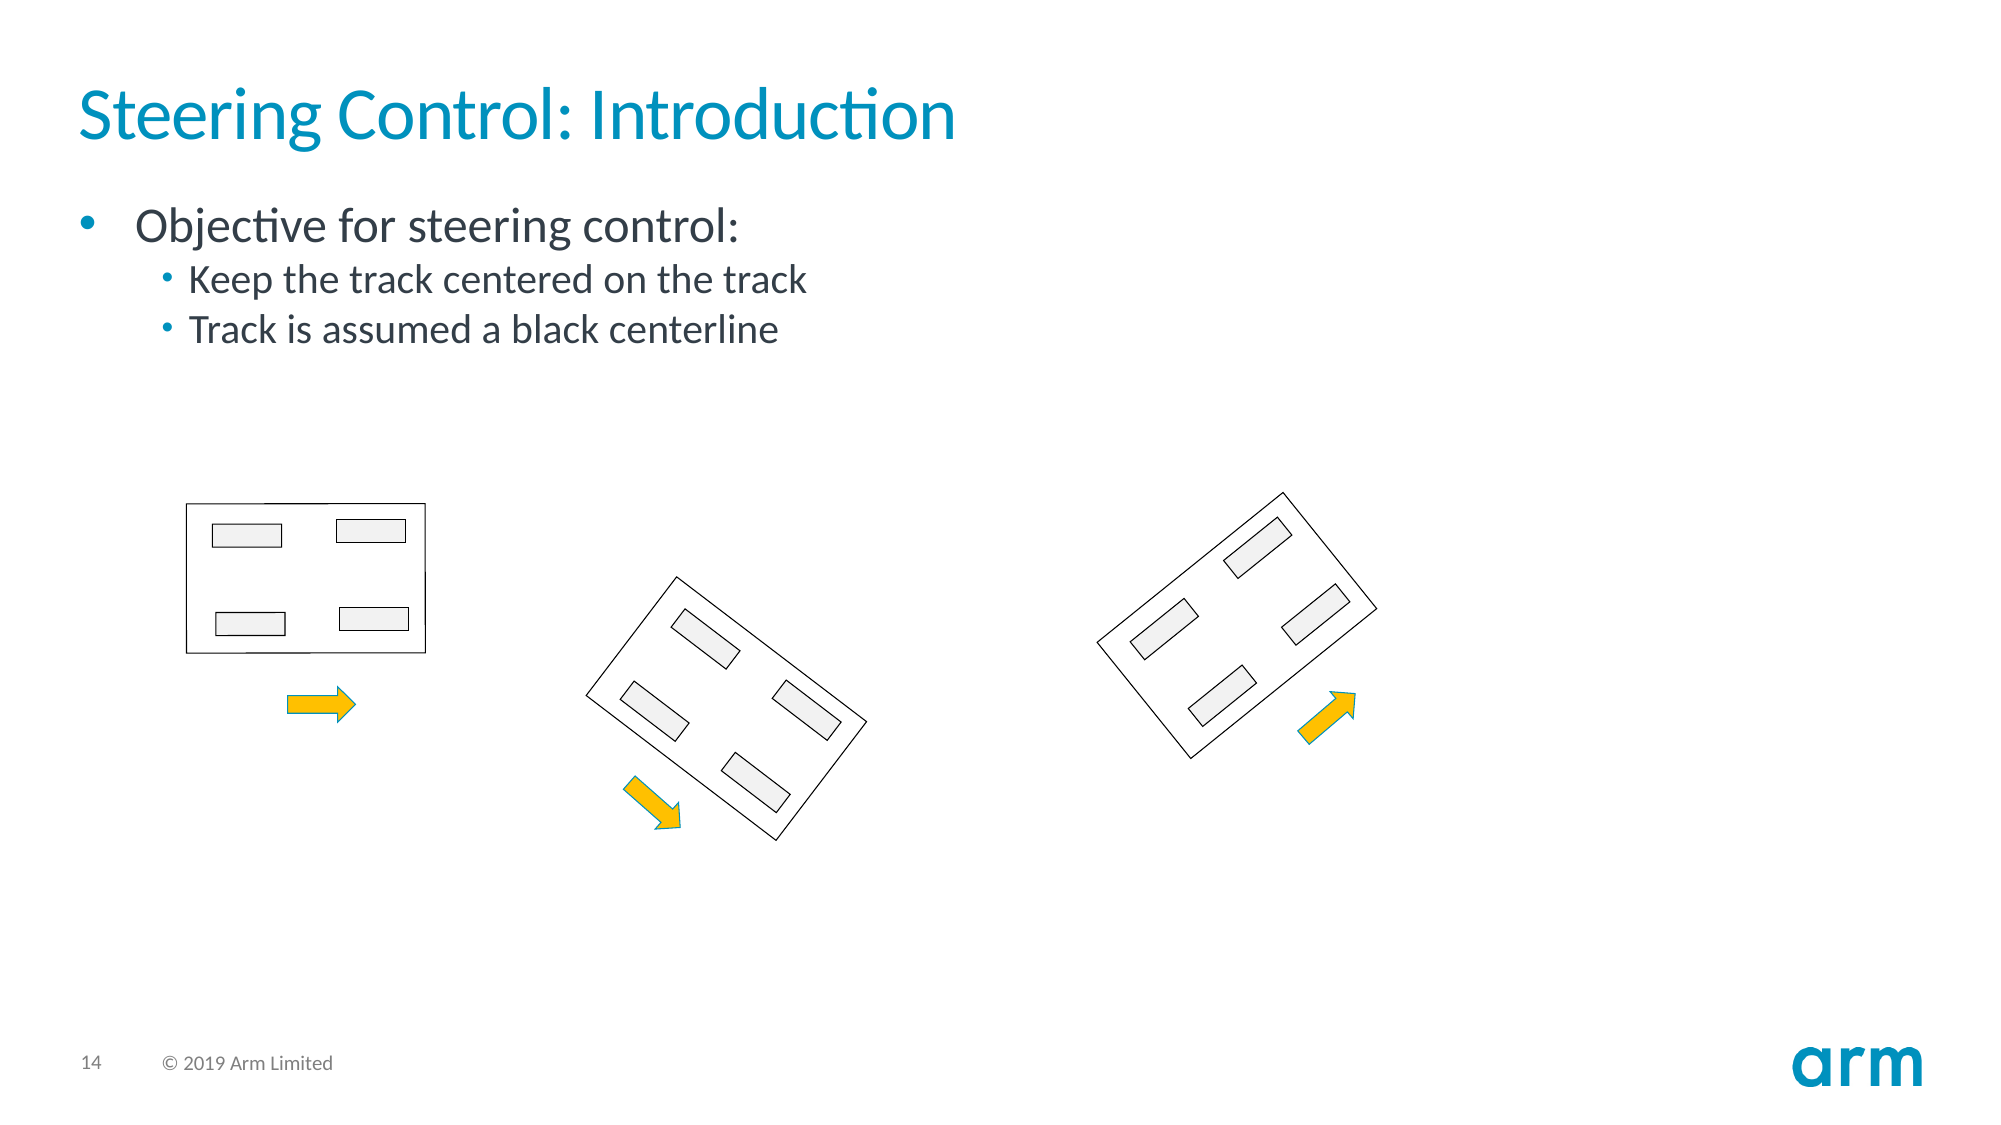

# Steering Control: Introduction
Objective for steering control:
Keep the track centered on the track
Track is assumed a black centerline